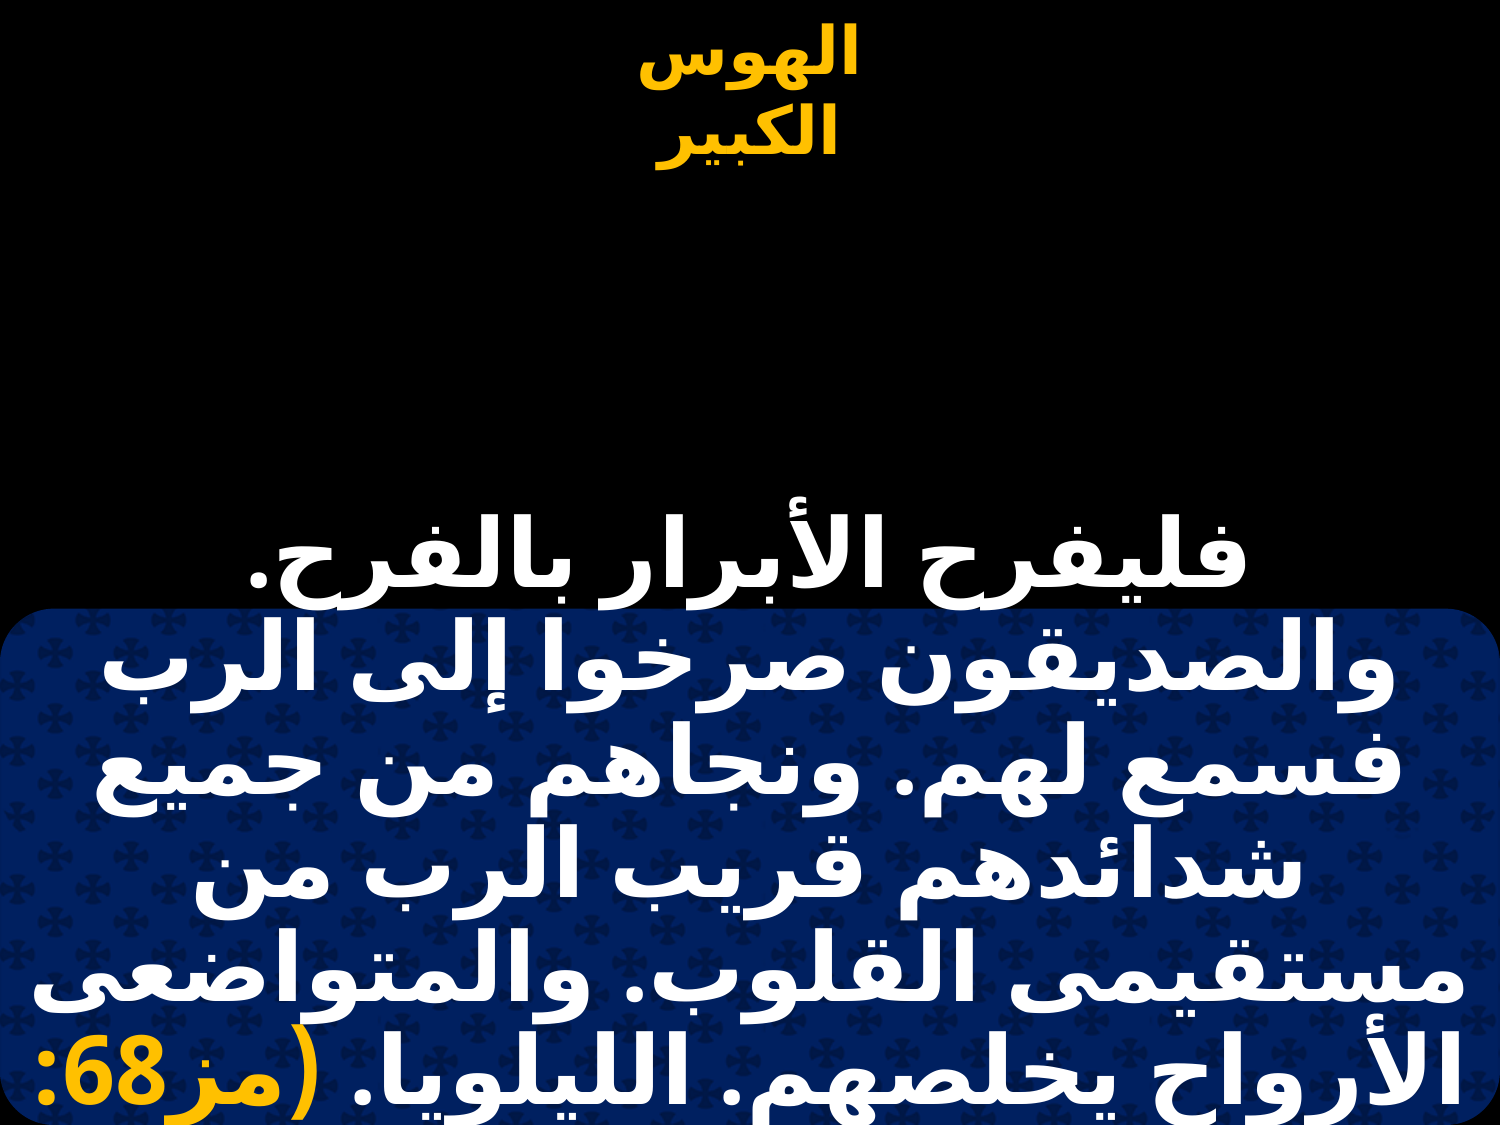

#
فليفرح الأبرار بالفرح. والصديقون صرخوا إلى الرب فسمع لهم. ونجاهم من جميع شدائدهم قريب الرب من مستقيمى القلوب. والمتواضعى الأرواح يخلصهم. الليلويا. (مز68: 3)